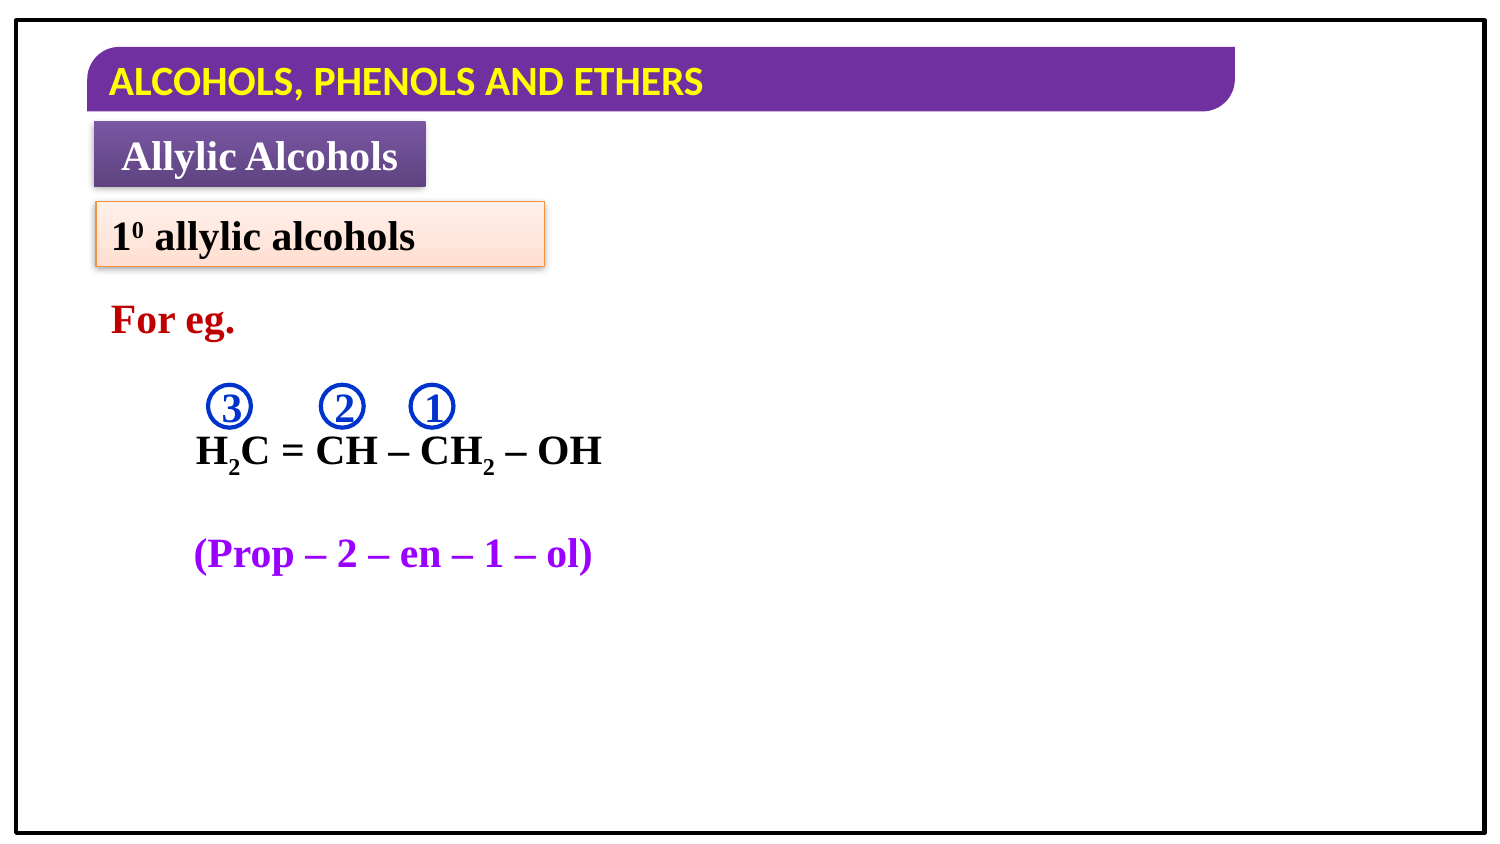

Allylic Alcohols
10 allylic alcohols
For eg.
3

2

1

H2C = CH – CH2 – OH
(Prop – 2 – en – 1 – ol)